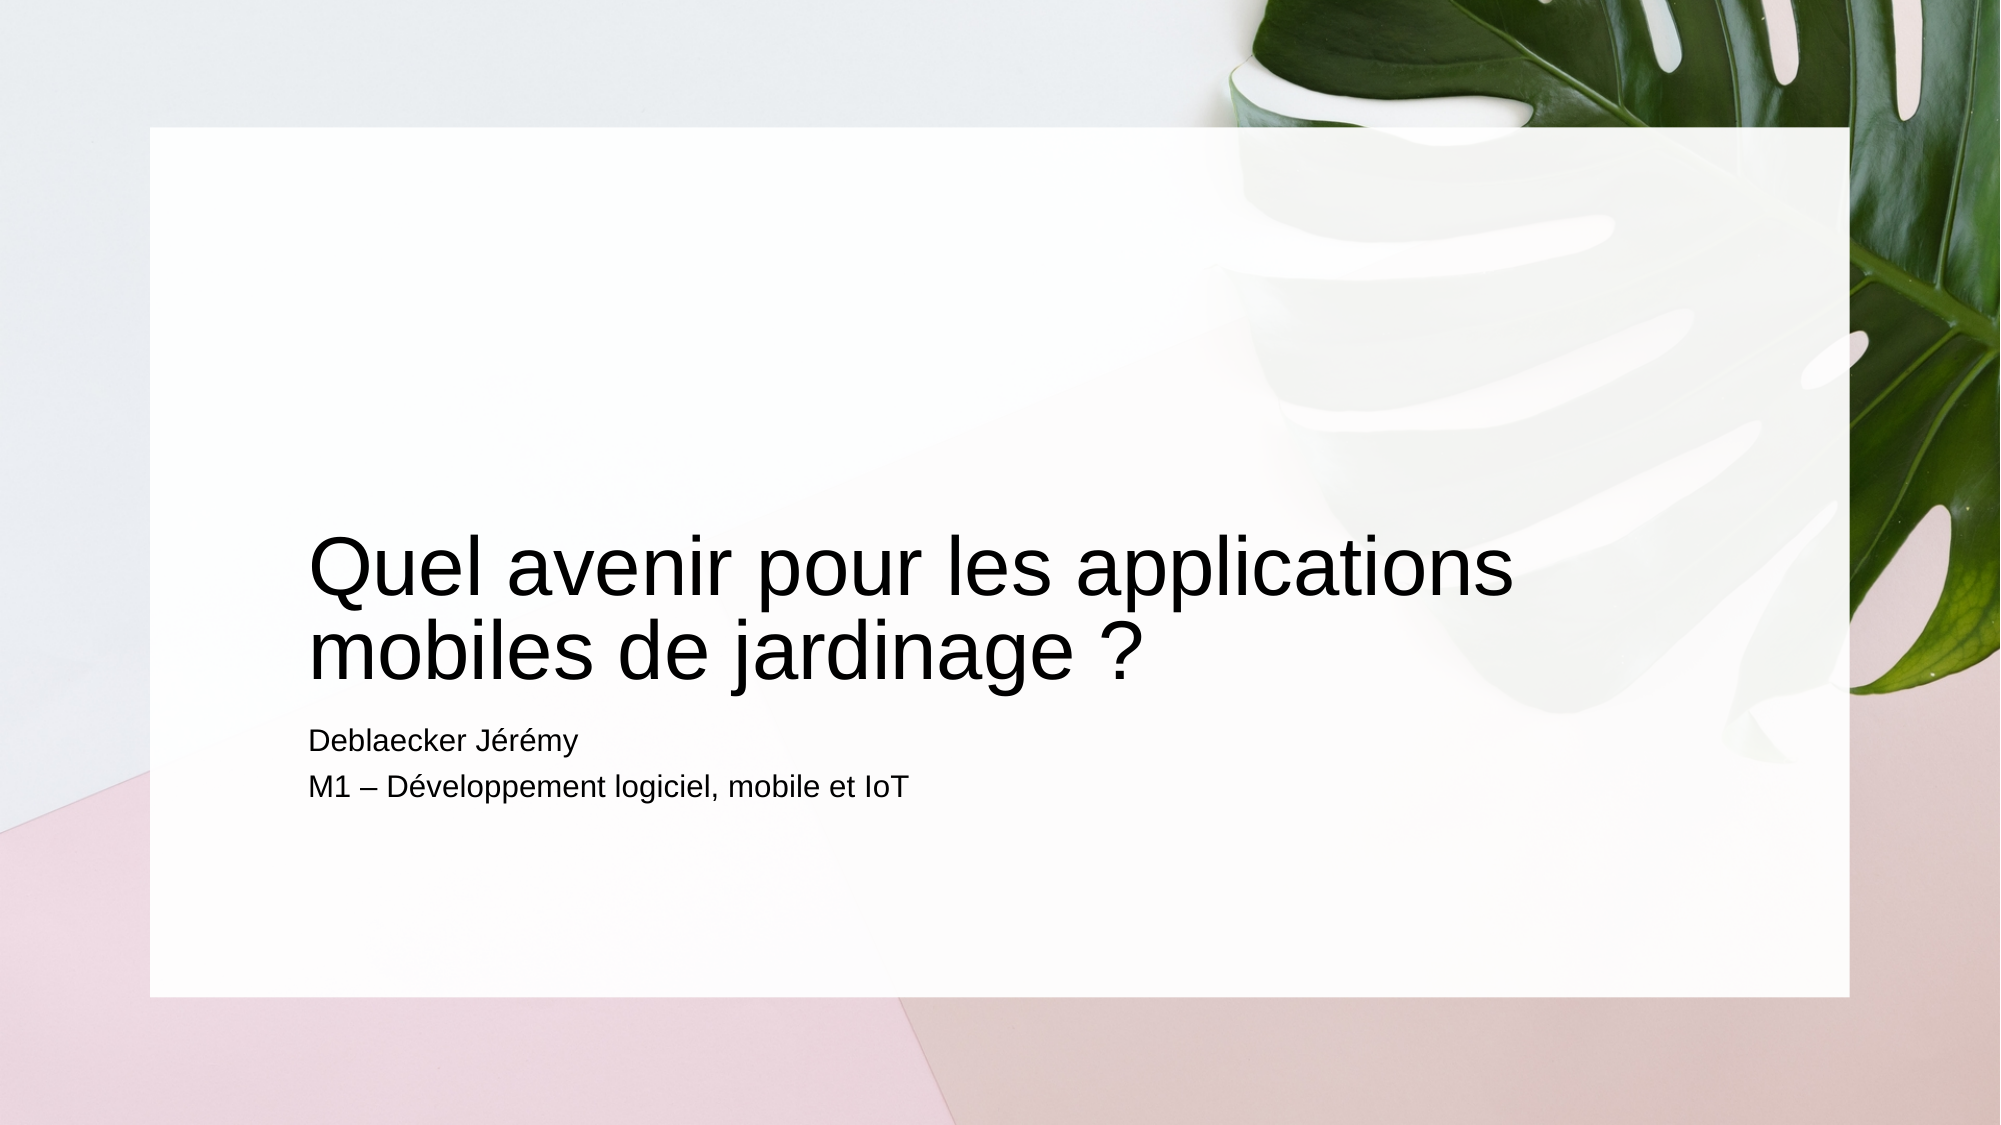

# Quel avenir pour les applications mobiles de jardinage ?
Deblaecker Jérémy
M1 – Développement logiciel, mobile et IoT